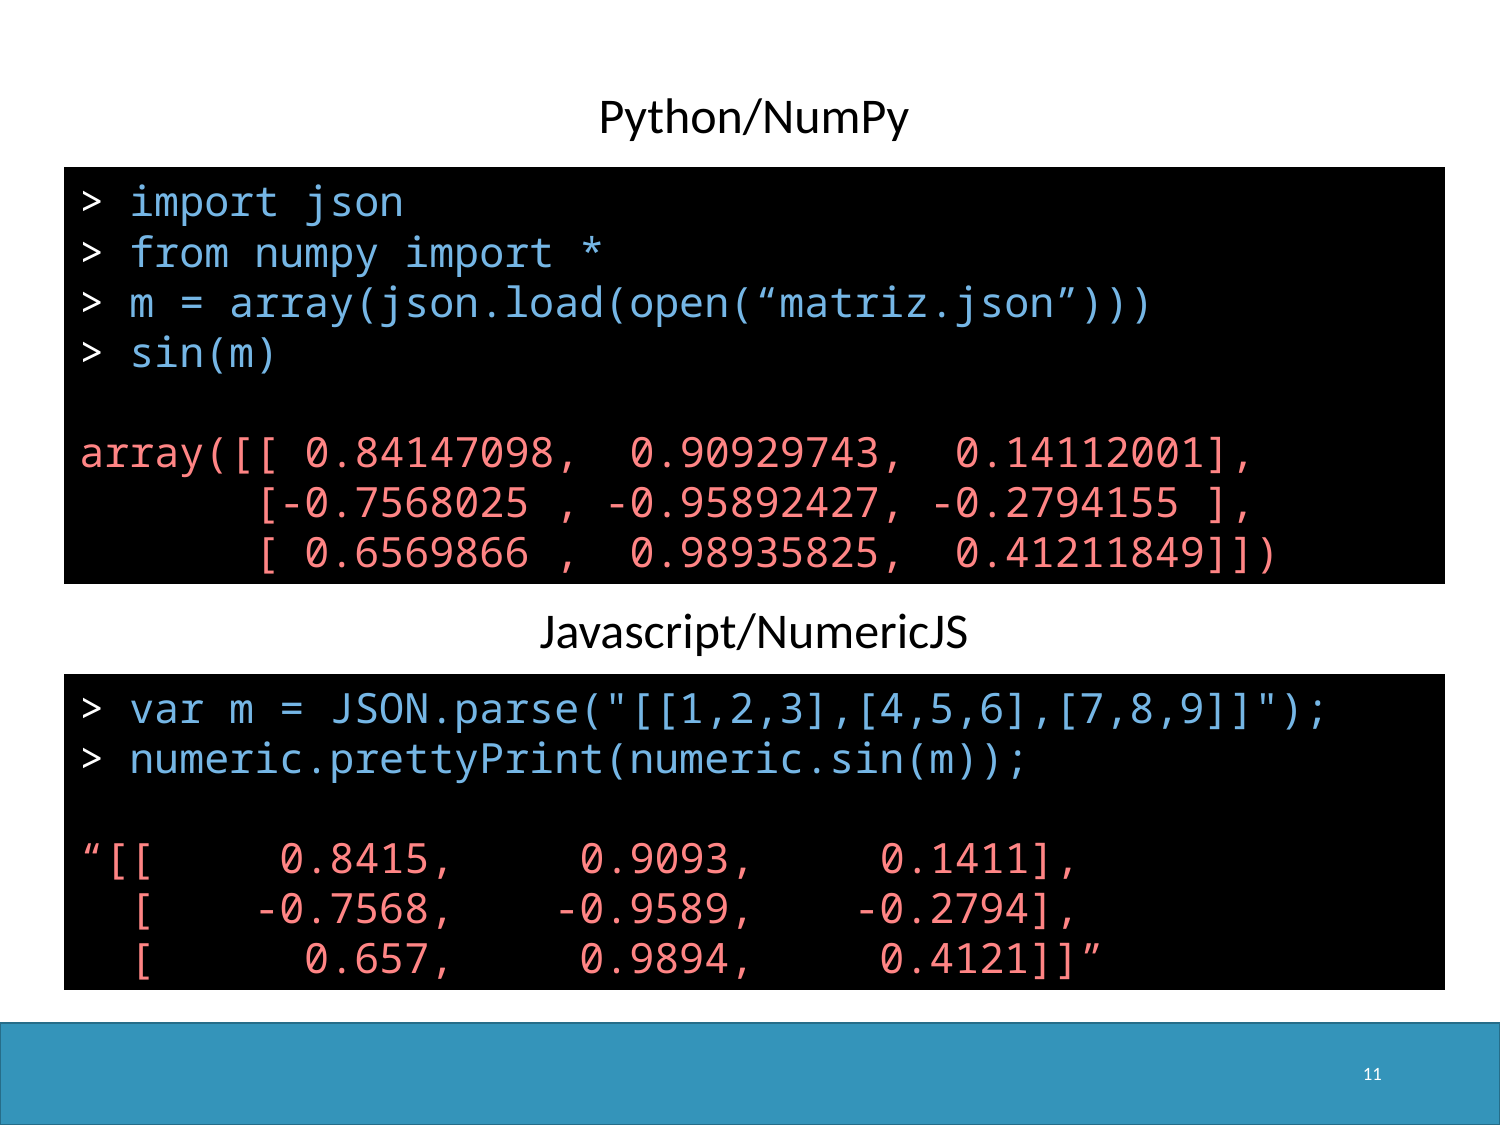

Python/NumPy
> import json
> from numpy import *
> m = array(json.load(open(“matriz.json”)))
> sin(m)

array([[ 0.84147098,  0.90929743,  0.14112001],
       [-0.7568025 , -0.95892427, -0.2794155 ],
       [ 0.6569866 ,  0.98935825,  0.41211849]])
Javascript/NumericJS
> var m = JSON.parse("[[1,2,3],[4,5,6],[7,8,9]]");
> numeric.prettyPrint(numeric.sin(m));

“[[     0.8415,     0.9093,     0.1411],
  [    -0.7568,    -0.9589,    -0.2794],
  [      0.657,     0.9894,     0.4121]]”
11